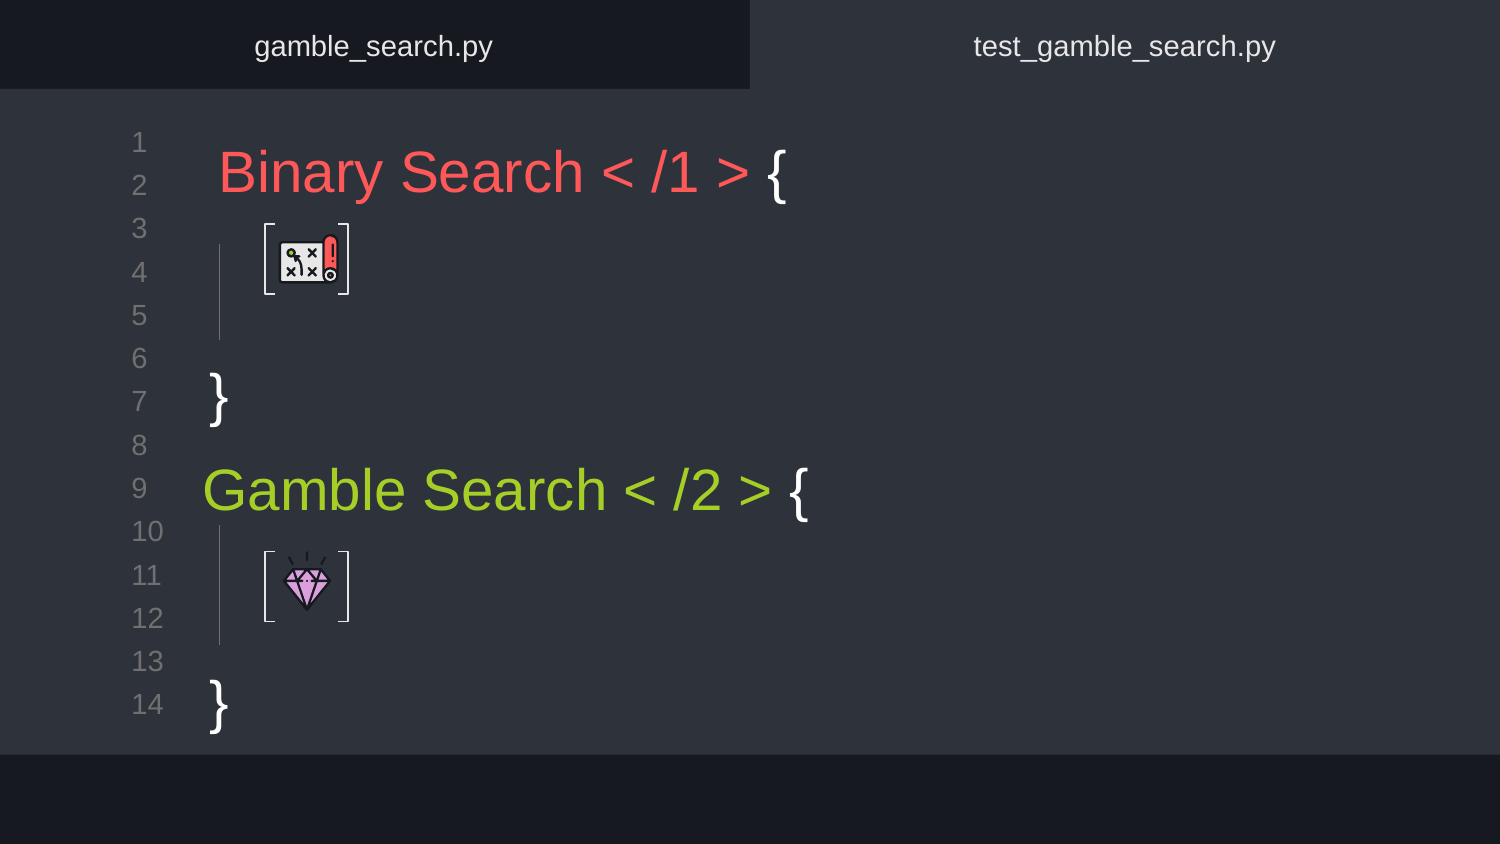

gamble_search.py
test_gamble_search.py
# Binary Search < /1 > {

}
Gamble Search < /2 > {
}